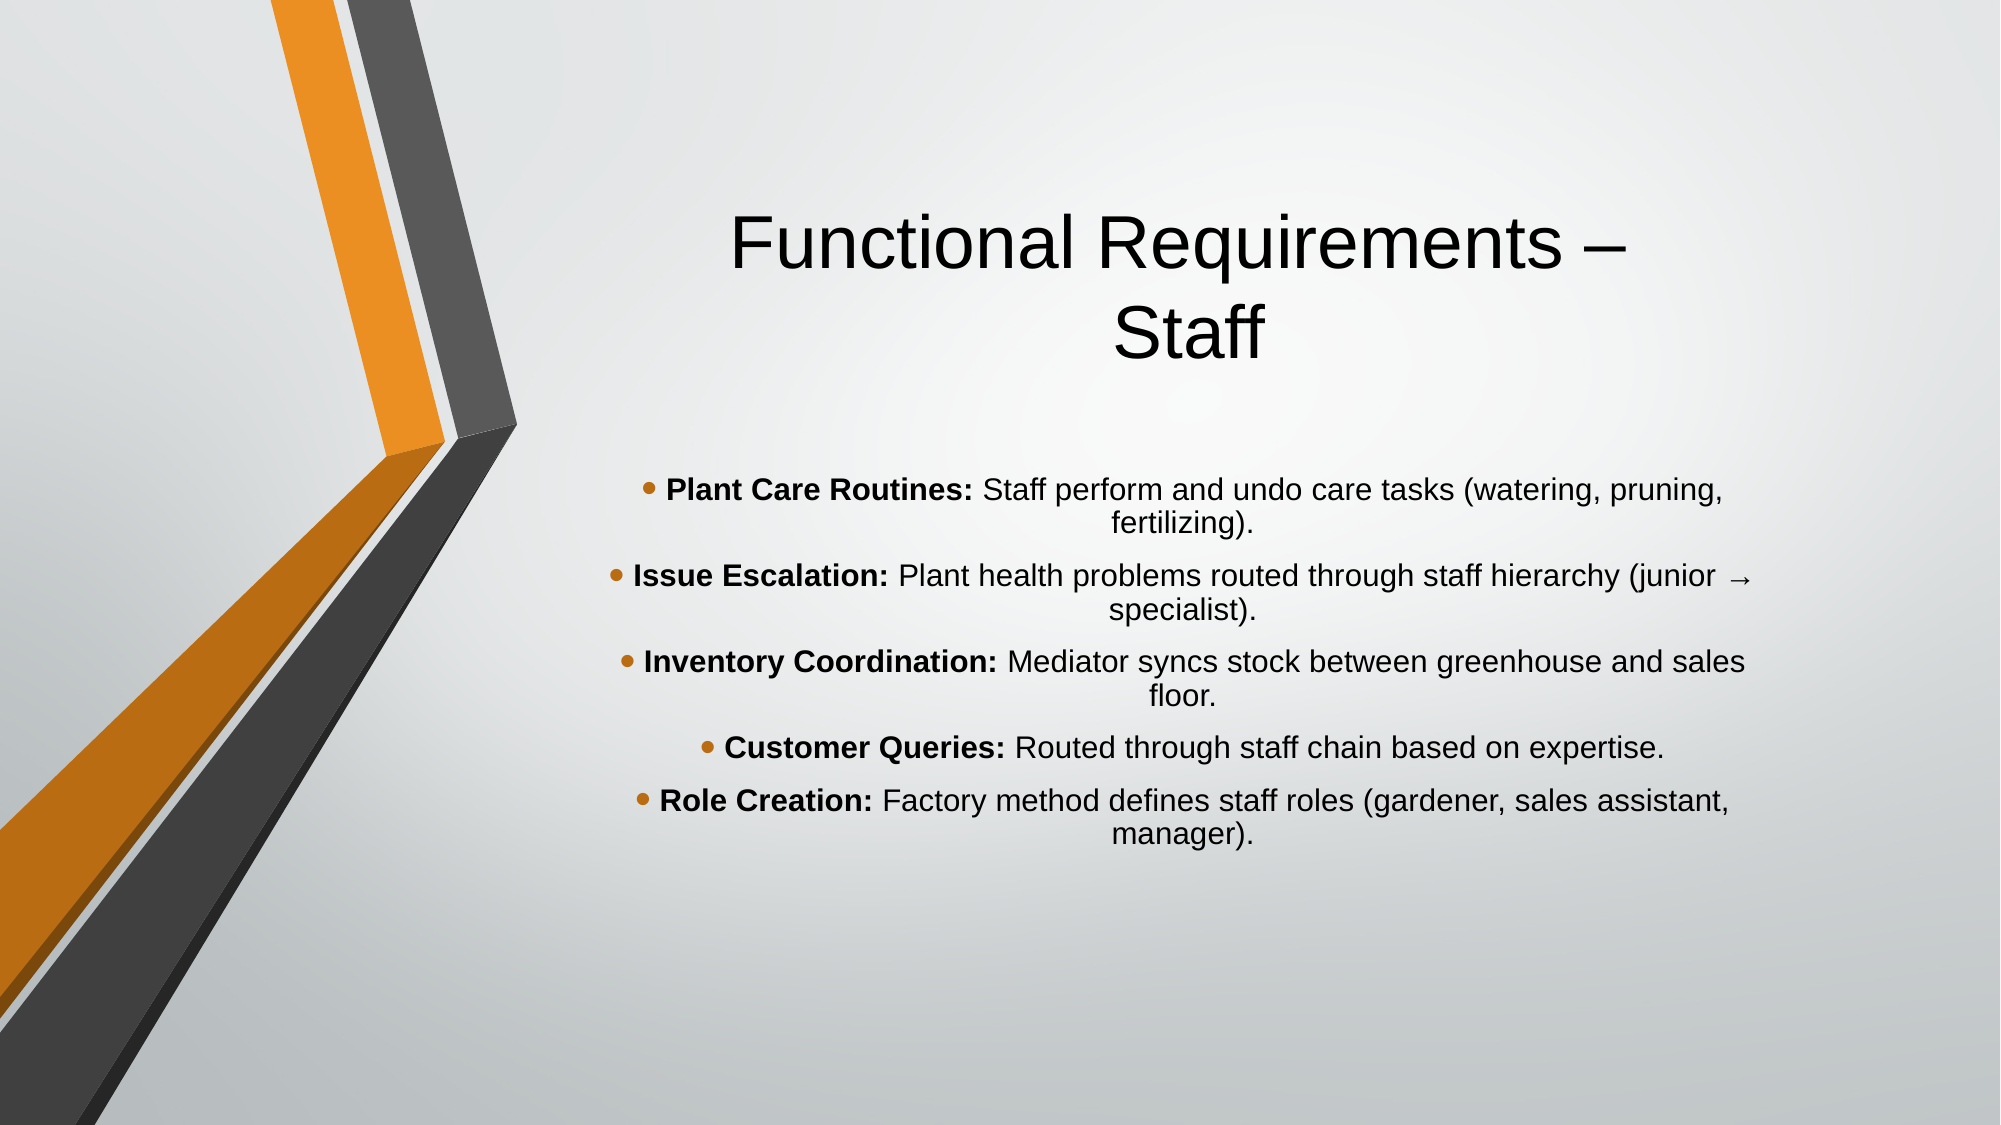

# Functional Requirements – Staff

 Plant Care Routines: Staff perform and undo care tasks (watering, pruning, fertilizing).
 Issue Escalation: Plant health problems routed through staff hierarchy (junior → specialist).
 Inventory Coordination: Mediator syncs stock between greenhouse and sales floor.
 Customer Queries: Routed through staff chain based on expertise.
 Role Creation: Factory method defines staff roles (gardener, sales assistant, manager).